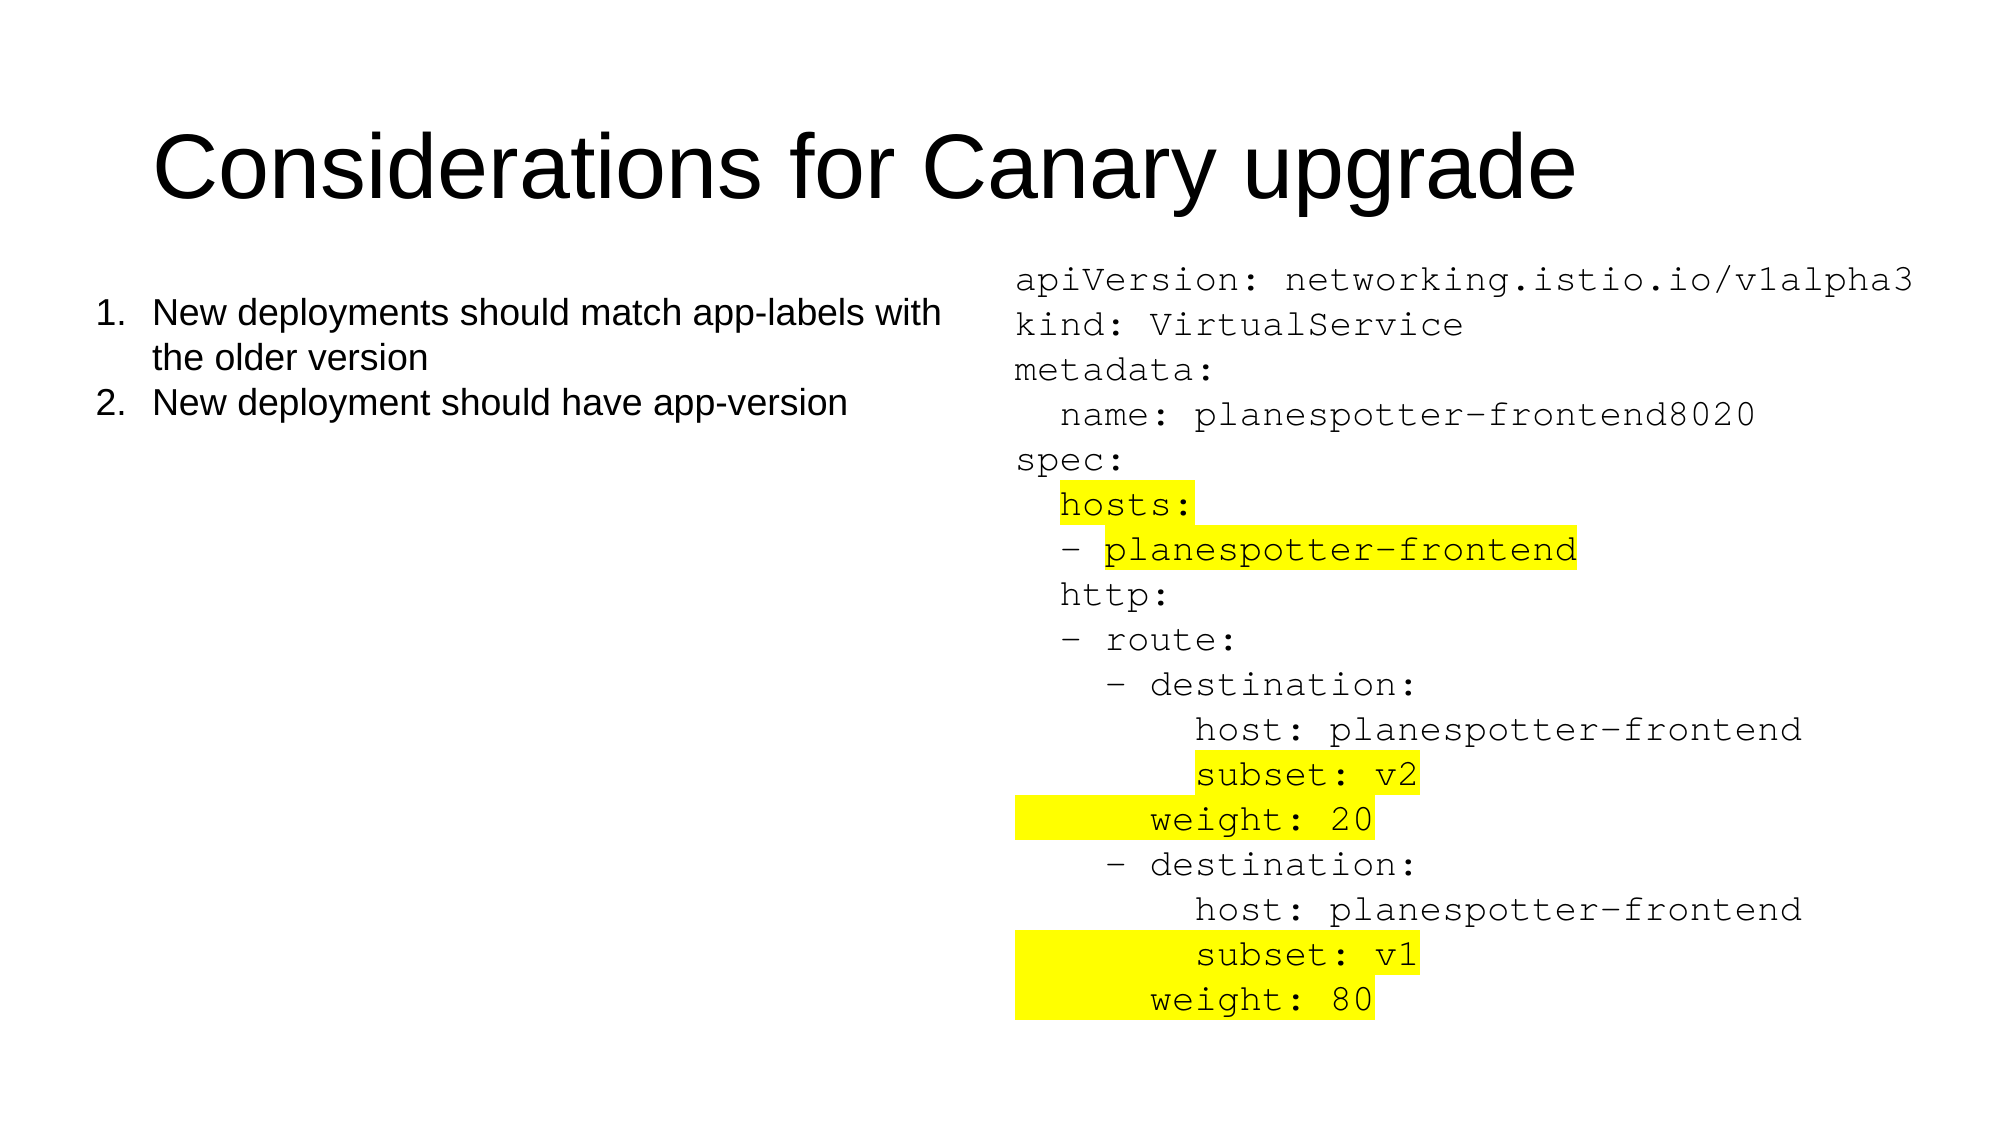

# Considerations for Canary upgrade

apiVersion: networking.istio.io/v1alpha3
kind: VirtualService
metadata:
  name: planespotter-frontend8020
spec:
  hosts:
  - planespotter-frontend
  http:
  - route:
    - destination:
        host: planespotter-frontend
        subset: v2
      weight: 20
    - destination:
        host: planespotter-frontend
        subset: v1
      weight: 80
New deployments should match app-labels with the older version
New deployment should have app-version